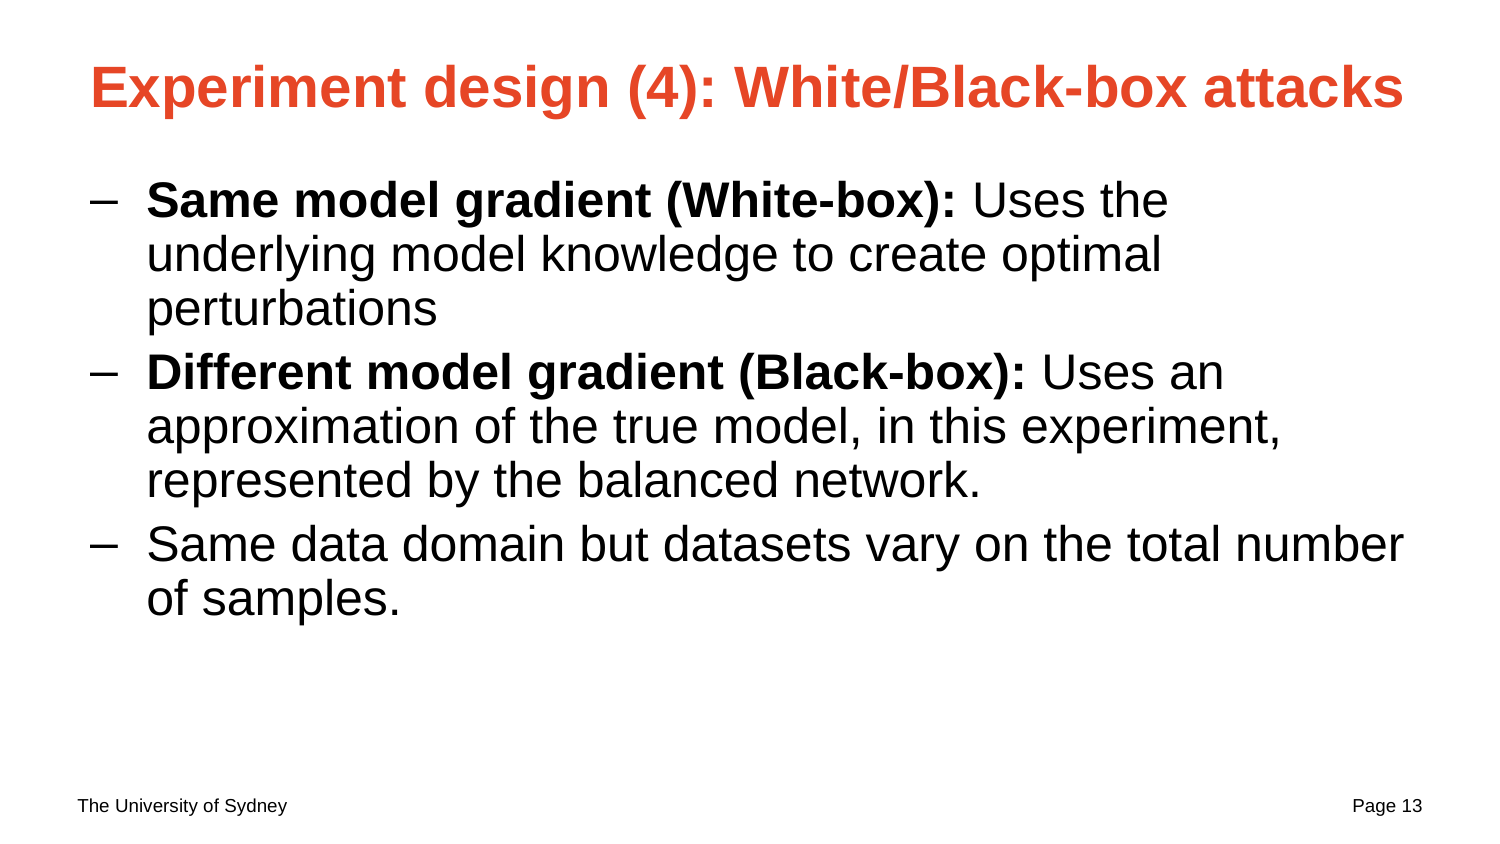

# Experiment design (4): White/Black-box attacks
Same model gradient (White-box): Uses the underlying model knowledge to create optimal perturbations
Different model gradient (Black-box): Uses an approximation of the true model, in this experiment, represented by the balanced network.
Same data domain but datasets vary on the total number of samples.